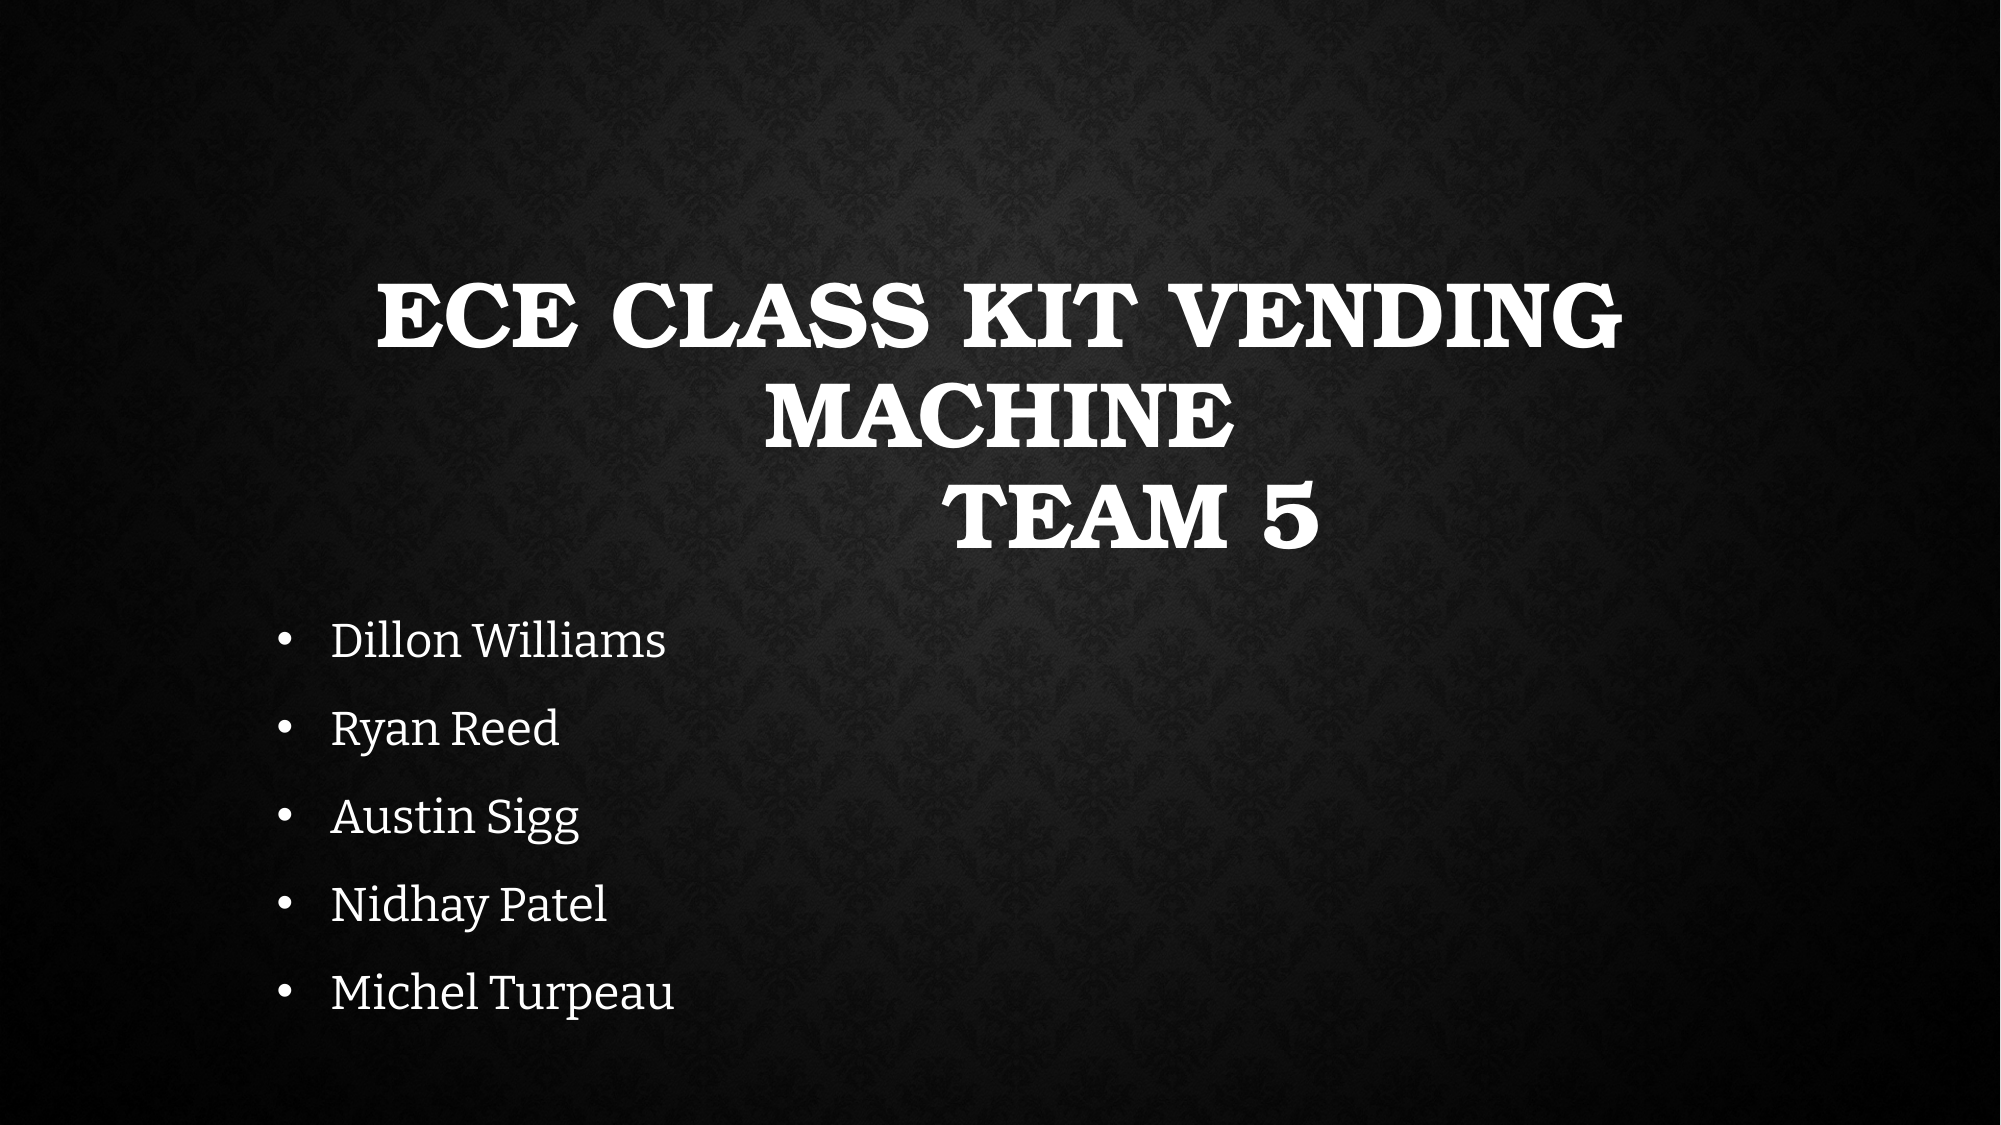

# ECE Class kit Vending machine Team 5
Dillon Williams
Ryan Reed
Austin Sigg
Nidhay Patel
Michel Turpeau